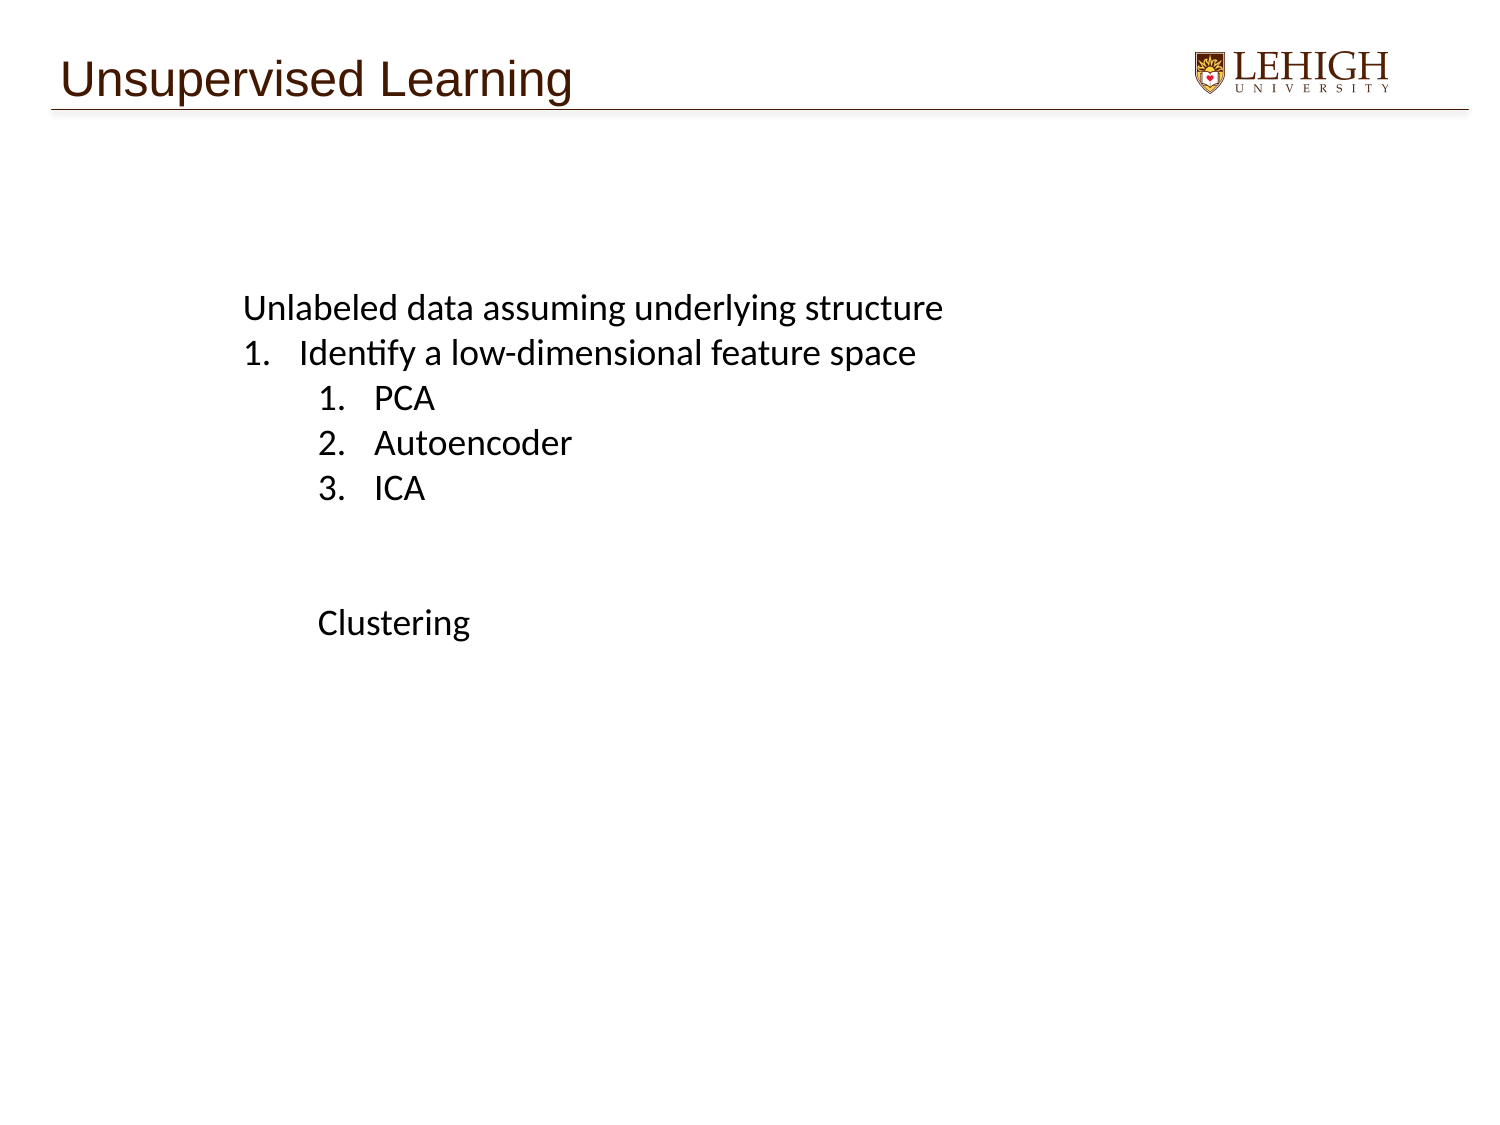

Unsupervised Learning
Unlabeled data assuming underlying structure
Identify a low-dimensional feature space
PCA
Autoencoder
ICA

Clustering